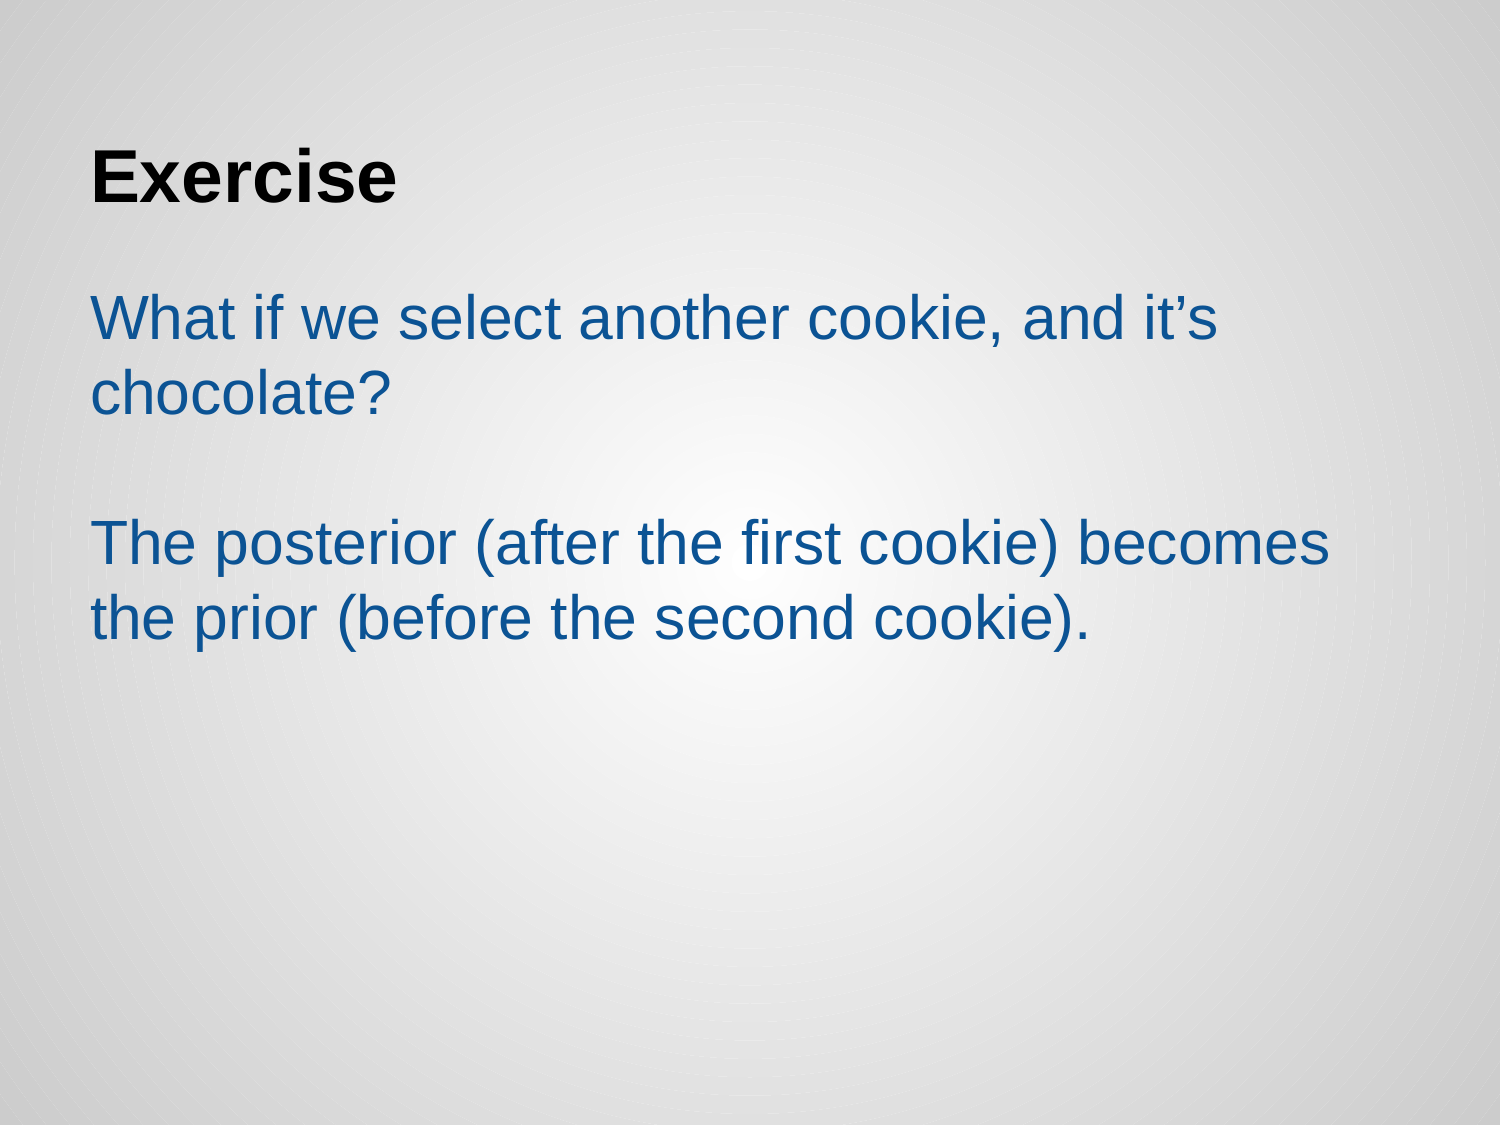

# Exercise
What if we select another cookie, and it’s chocolate?

The posterior (after the first cookie) becomes the prior (before the second cookie).